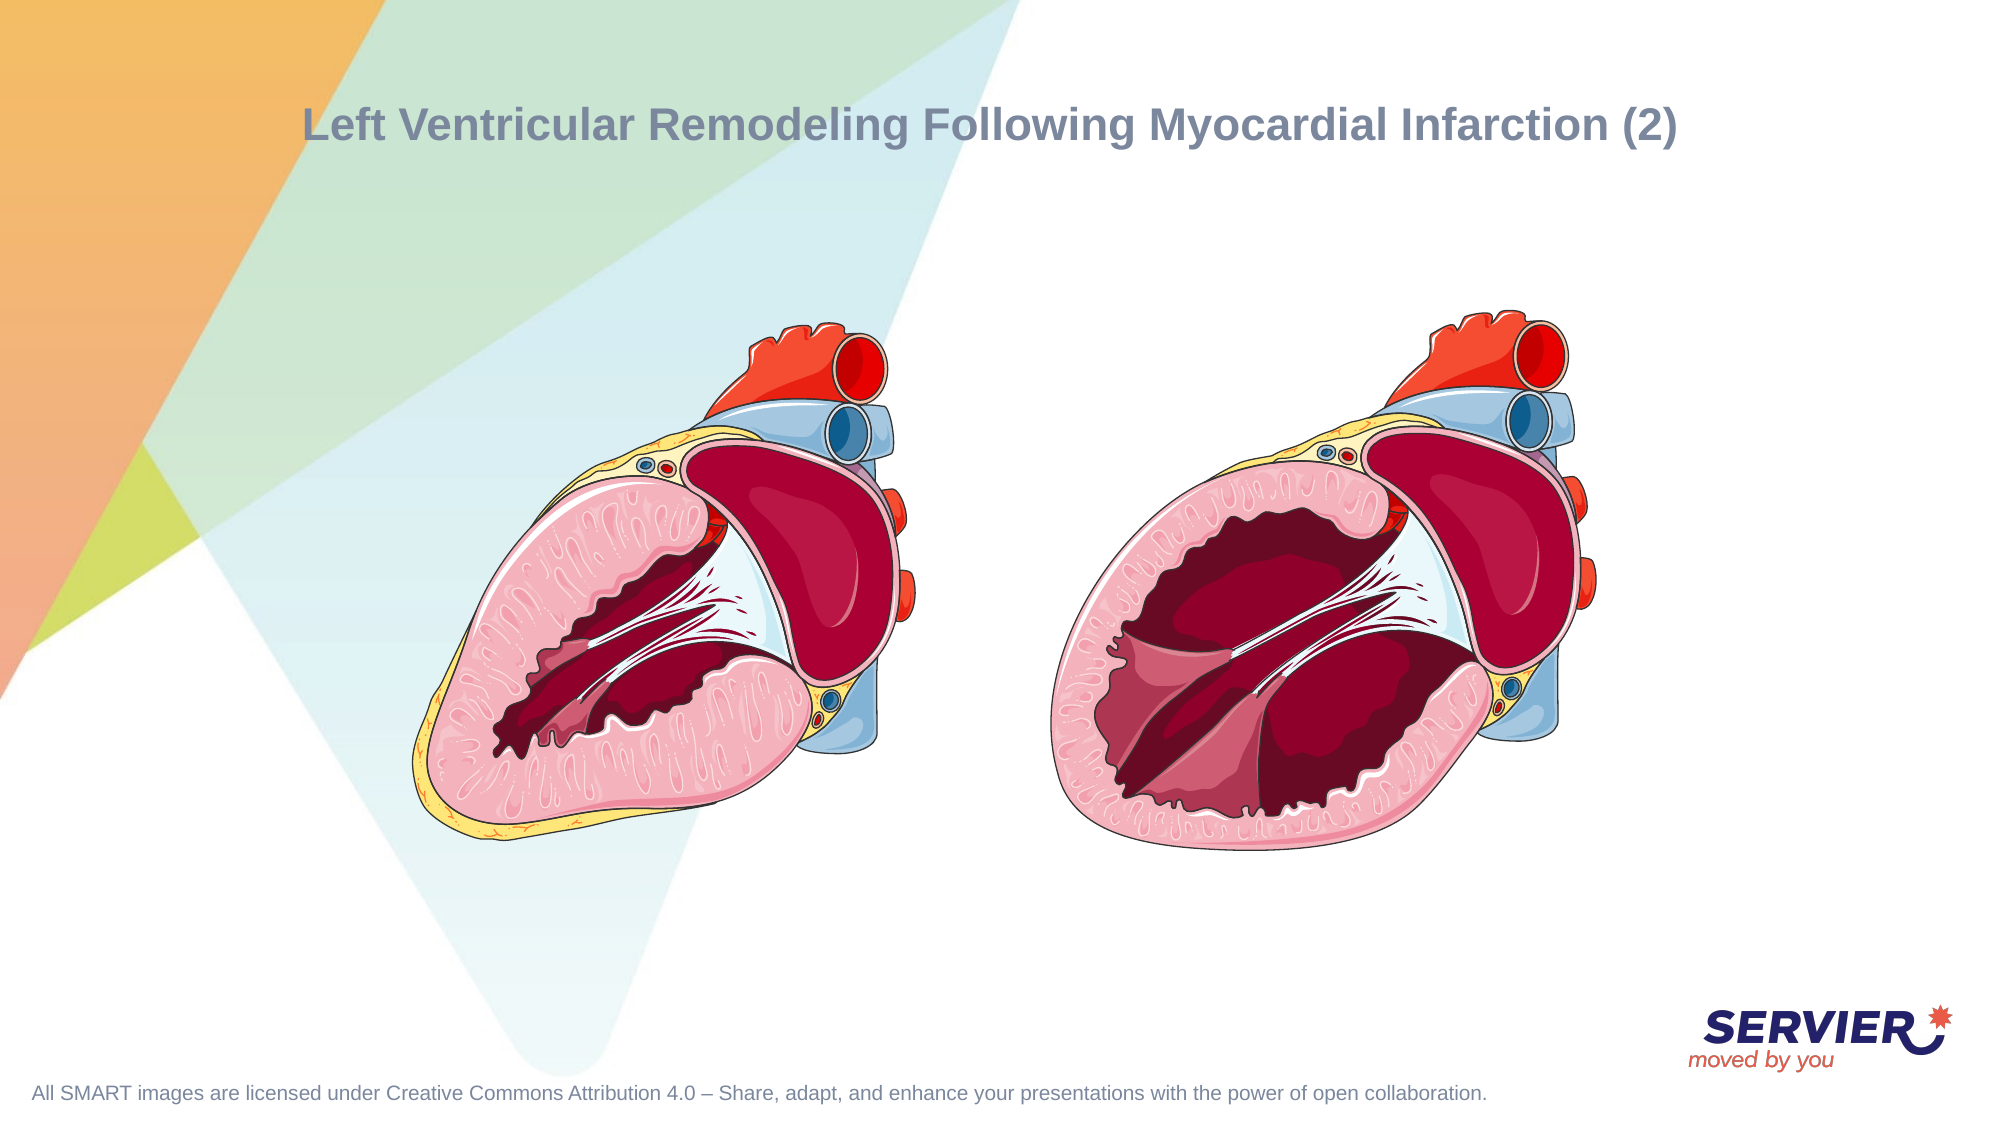

# Left Ventricular Remodeling Following Myocardial Infarction (2)